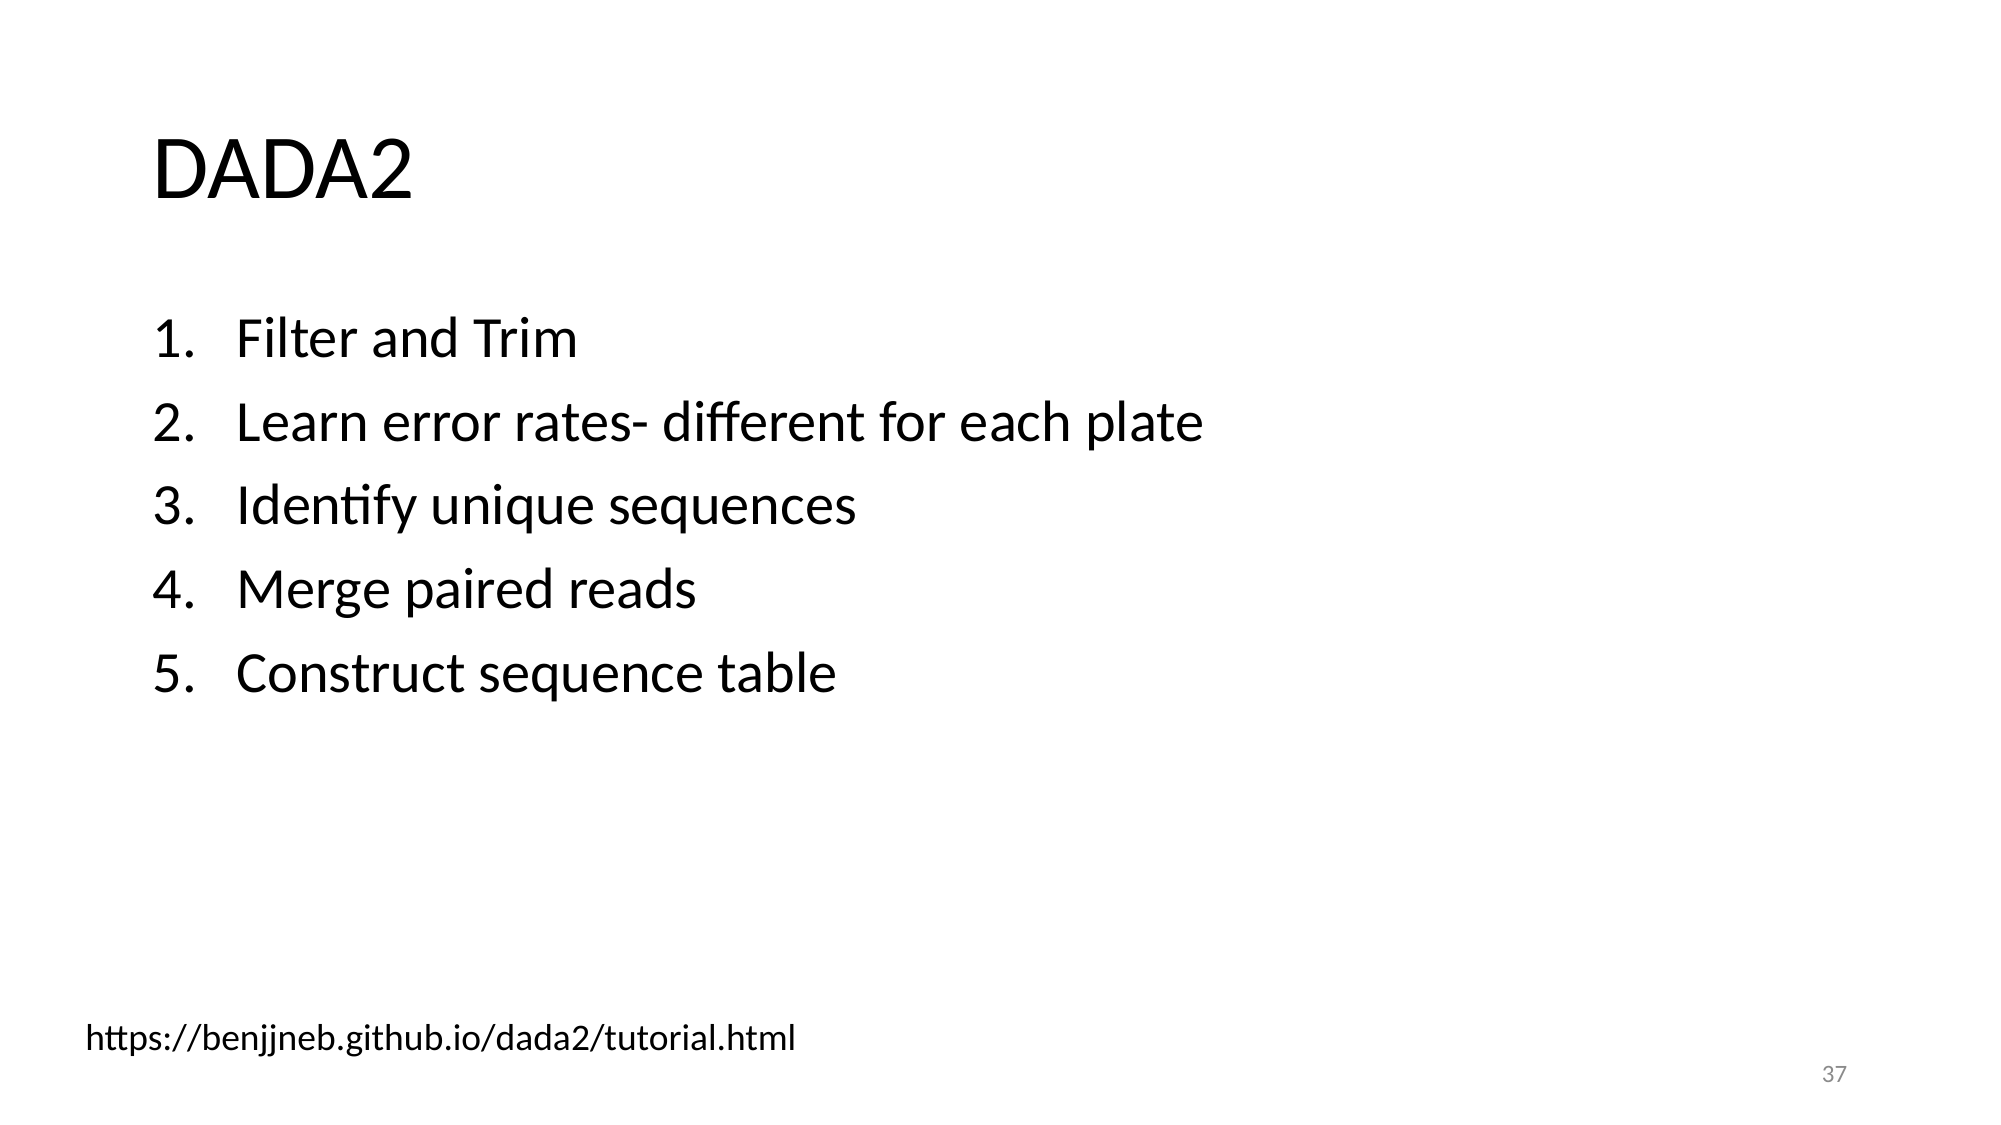

# DADA2
Filter and Trim
Learn error rates- different for each plate
Identify unique sequences
Merge paired reads
Construct sequence table
https://benjjneb.github.io/dada2/tutorial.html
37